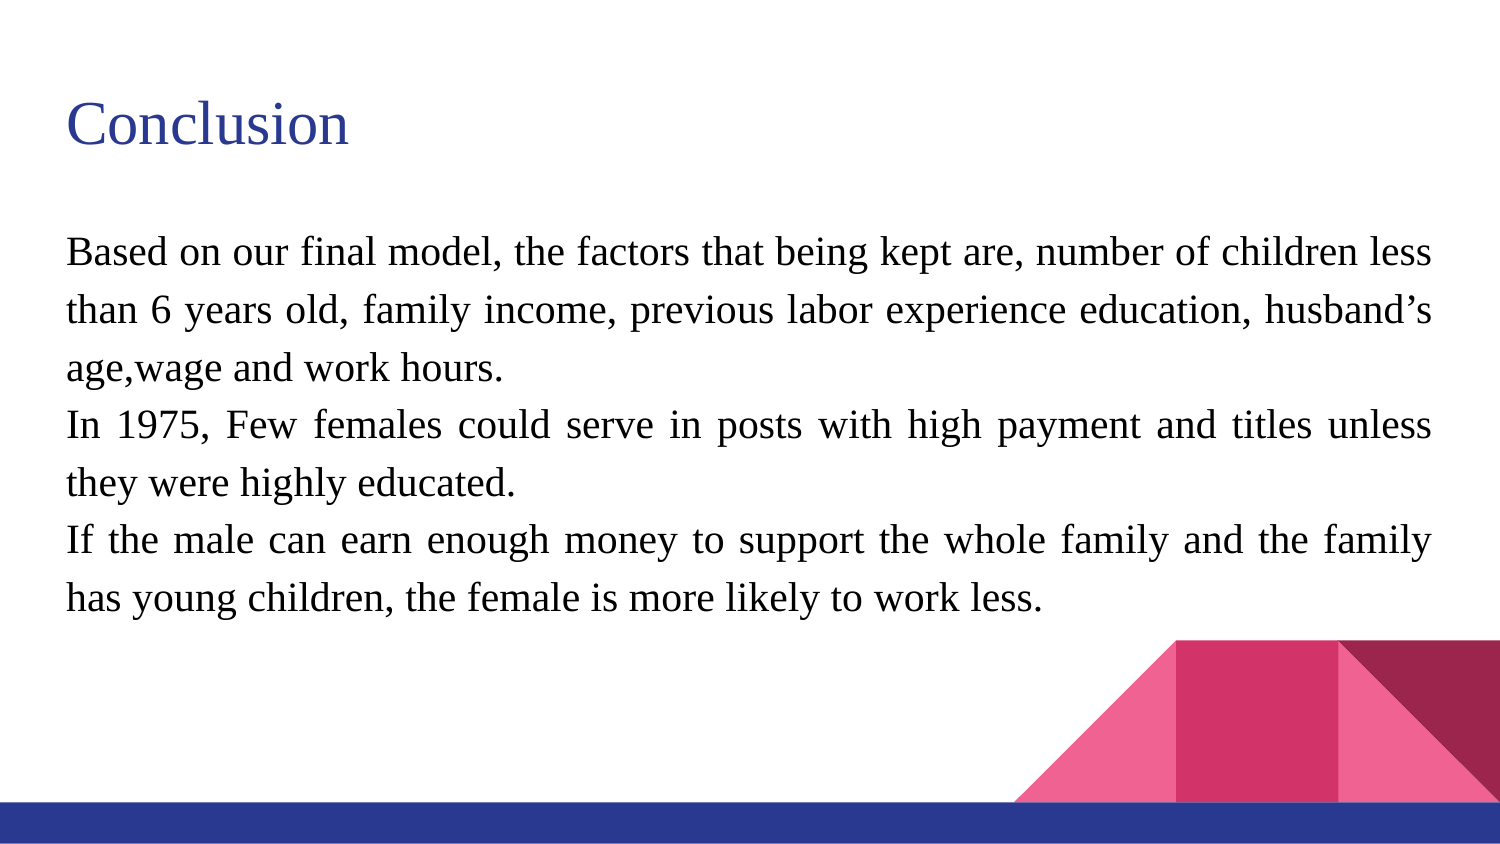

# Conclusion
Based on our final model, the factors that being kept are, number of children less than 6 years old, family income, previous labor experience education, husband’s age,wage and work hours.
In 1975, Few females could serve in posts with high payment and titles unless they were highly educated.
If the male can earn enough money to support the whole family and the family has young children, the female is more likely to work less.